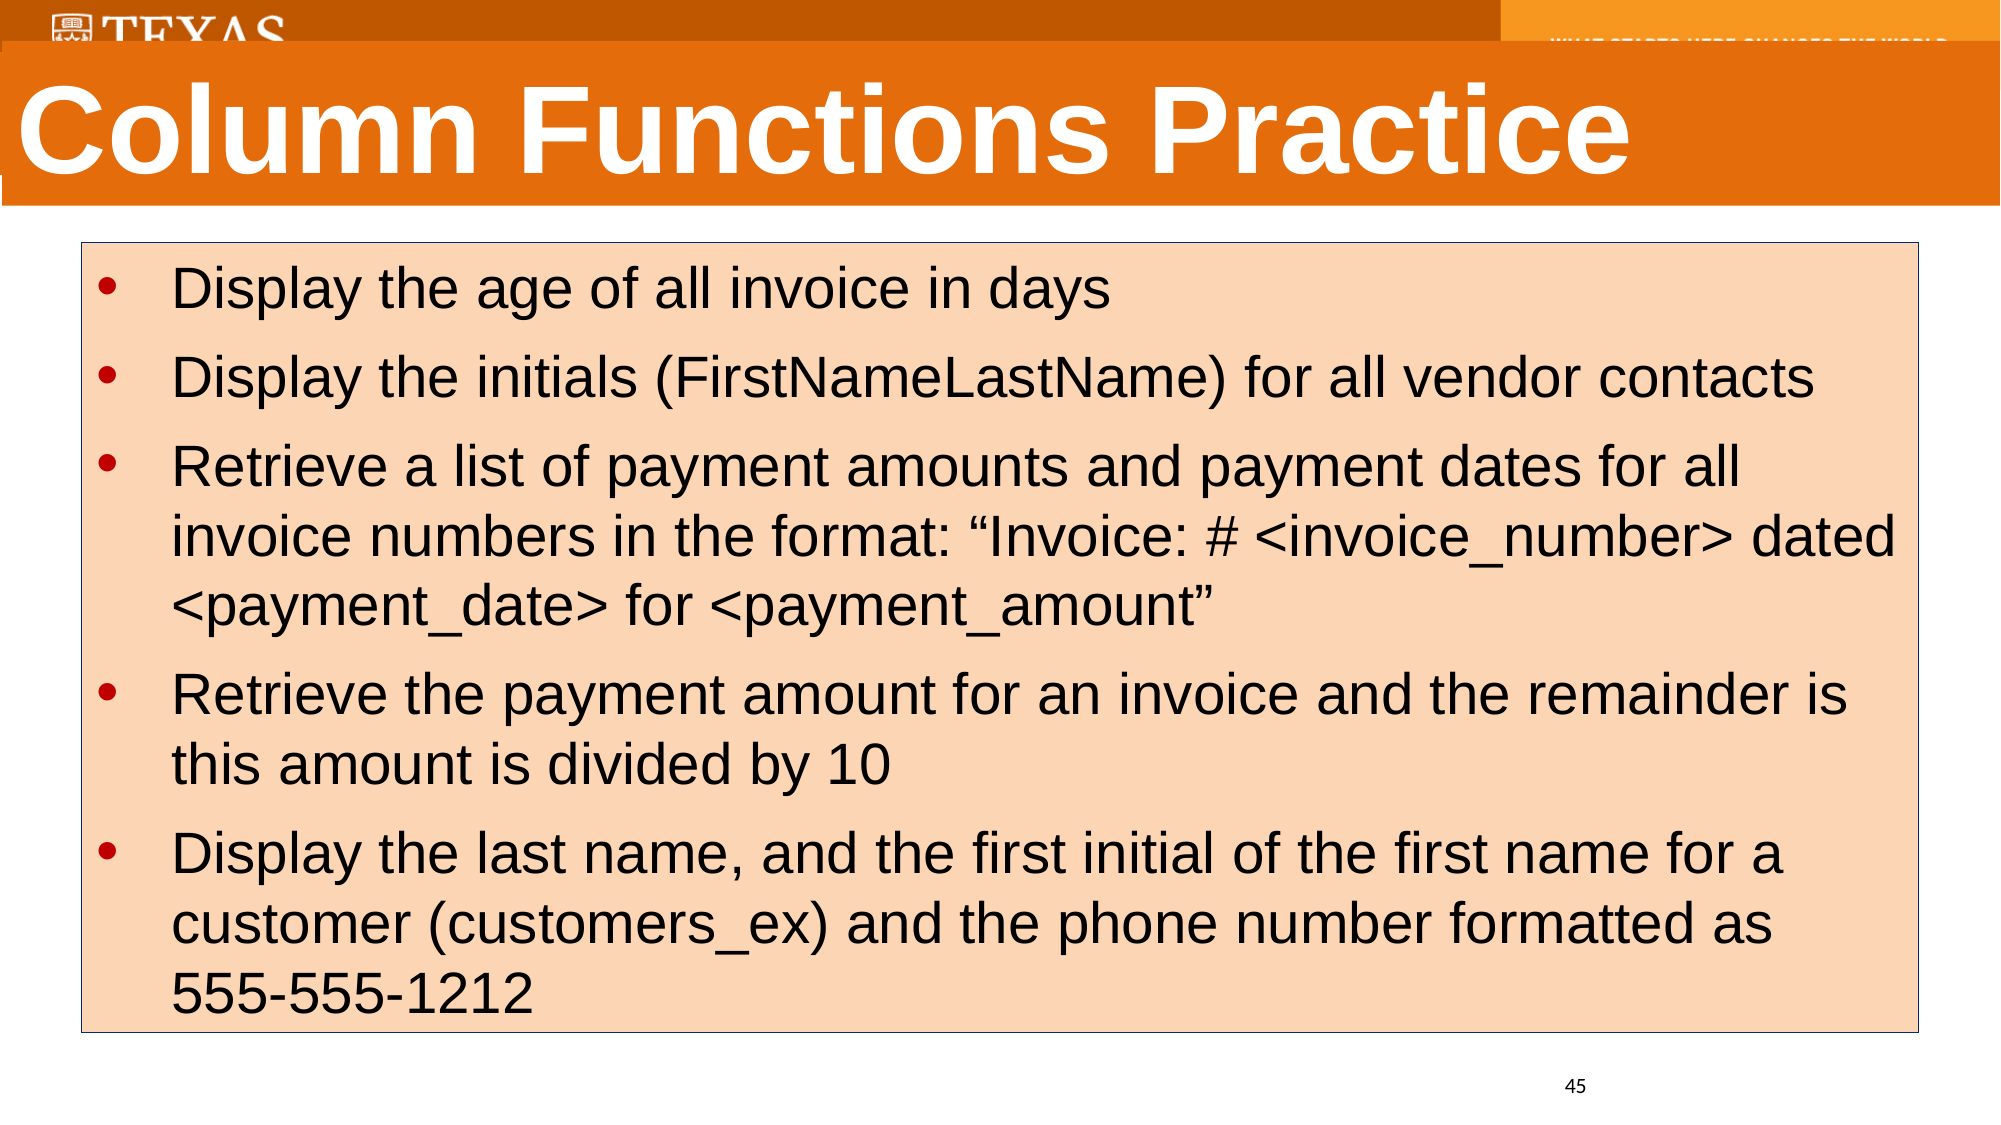

Column Functions Practice

Display the age of all invoice in days
Display the initials (FirstNameLastName) for all vendor contacts
Retrieve a list of payment amounts and payment dates for all invoice numbers in the format: “Invoice: # <invoice_number> dated <payment_date> for <payment_amount”
Retrieve the payment amount for an invoice and the remainder is this amount is divided by 10
Display the last name, and the first initial of the first name for a customer (customers_ex) and the phone number formatted as 555-555-1212
45